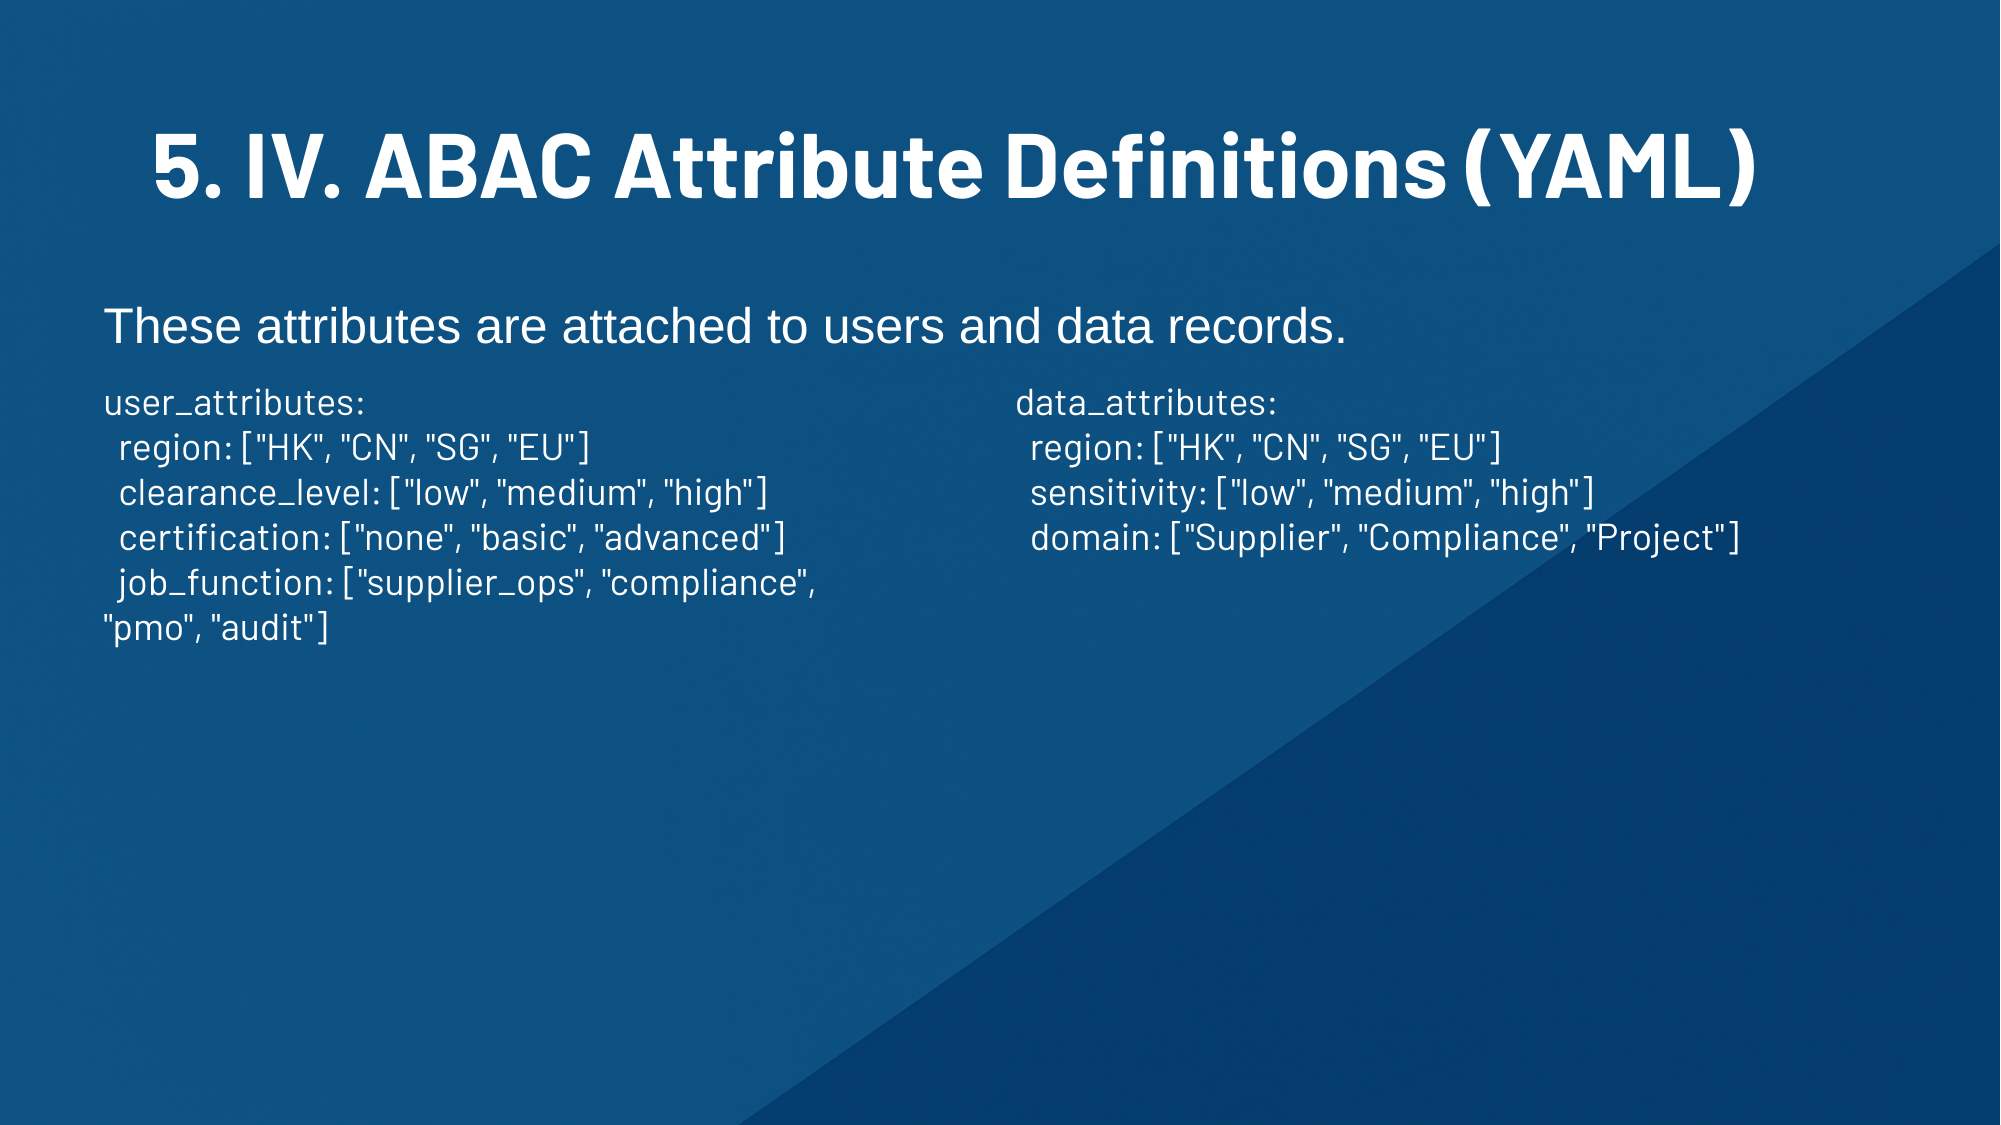

# 5. IV. ABAC Attribute Definitions (YAML)
These attributes are attached to users and data records.
user_attributes:
  region: ["HK", "CN", "SG", "EU"]
  clearance_level: ["low", "medium", "high"]
  certification: ["none", "basic", "advanced"]
  job_function: ["supplier_ops", "compliance", "pmo", "audit"]
data_attributes:
  region: ["HK", "CN", "SG", "EU"]
  sensitivity: ["low", "medium", "high"]
  domain: ["Supplier", "Compliance", "Project"]